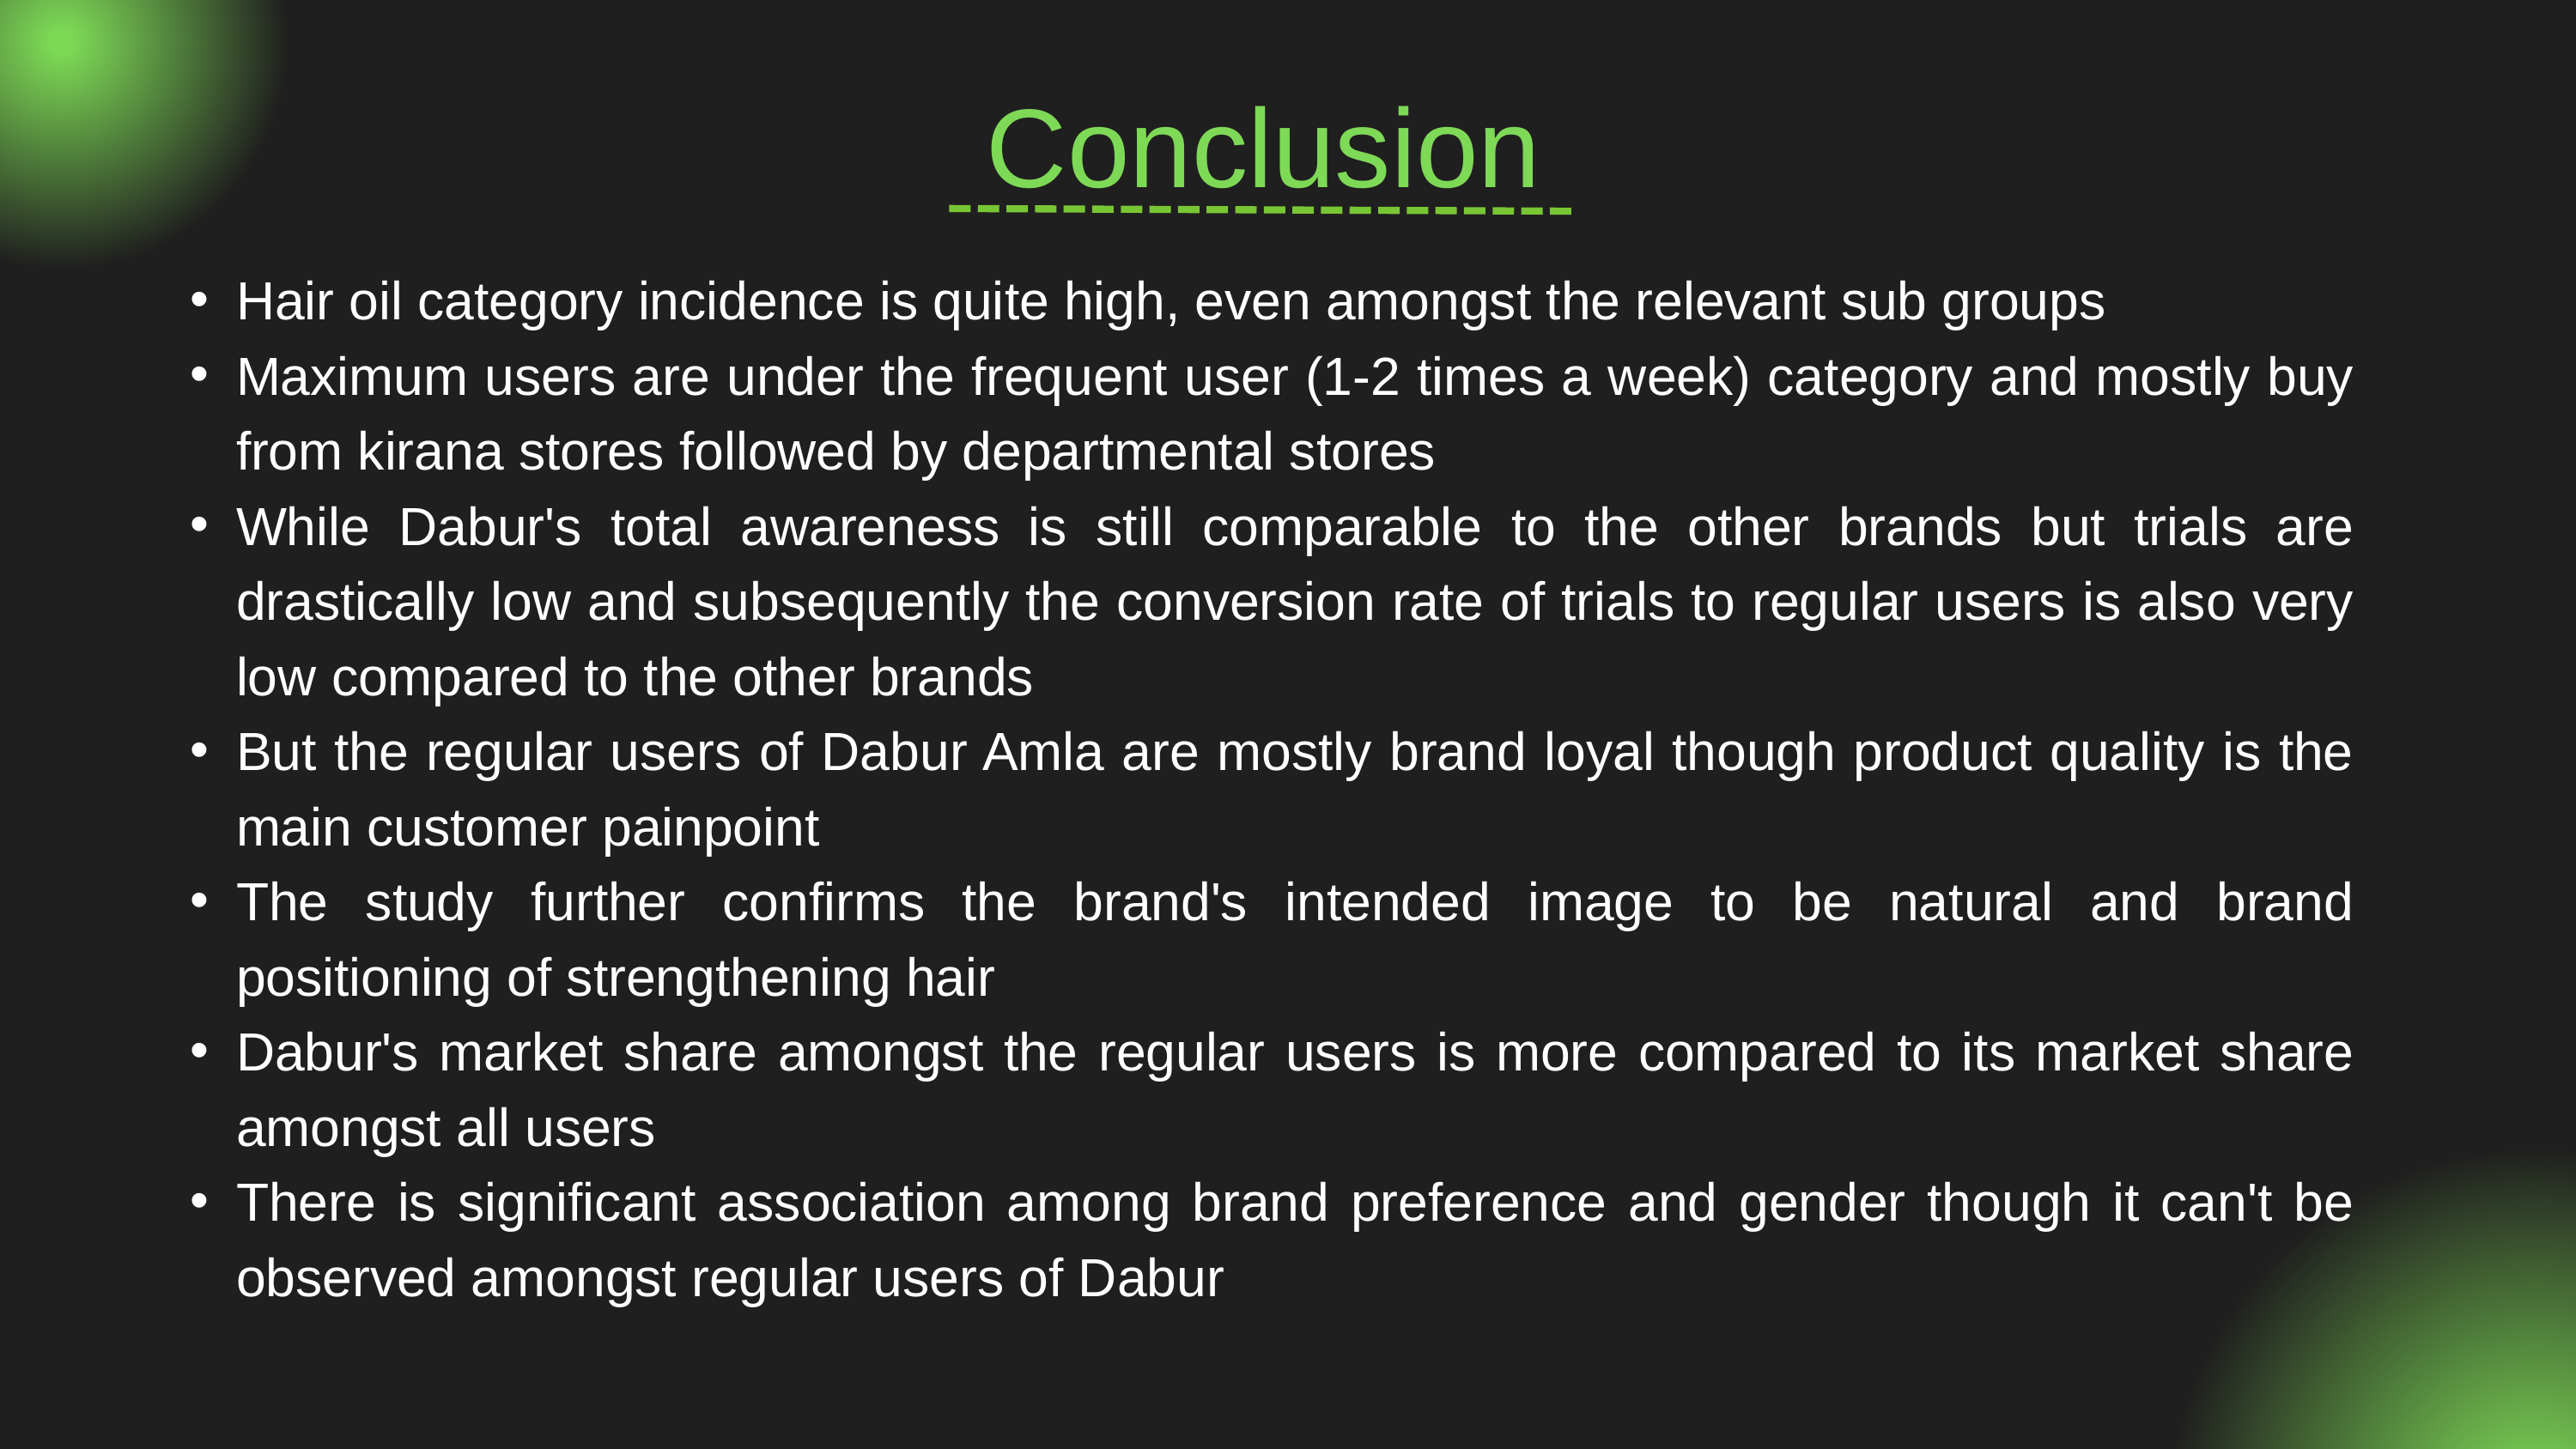

Conclusion

Hair oil category incidence is quite high, even amongst the relevant sub groups
Maximum users are under the frequent user (1-2 times a week) category and mostly buy from kirana stores followed by departmental stores
While Dabur's total awareness is still comparable to the other brands but trials are drastically low and subsequently the conversion rate of trials to regular users is also very low compared to the other brands
But the regular users of Dabur Amla are mostly brand loyal though product quality is the main customer painpoint
The study further confirms the brand's intended image to be natural and brand positioning of strengthening hair
Dabur's market share amongst the regular users is more compared to its market share amongst all users
There is significant association among brand preference and gender though it can't be observed amongst regular users of Dabur